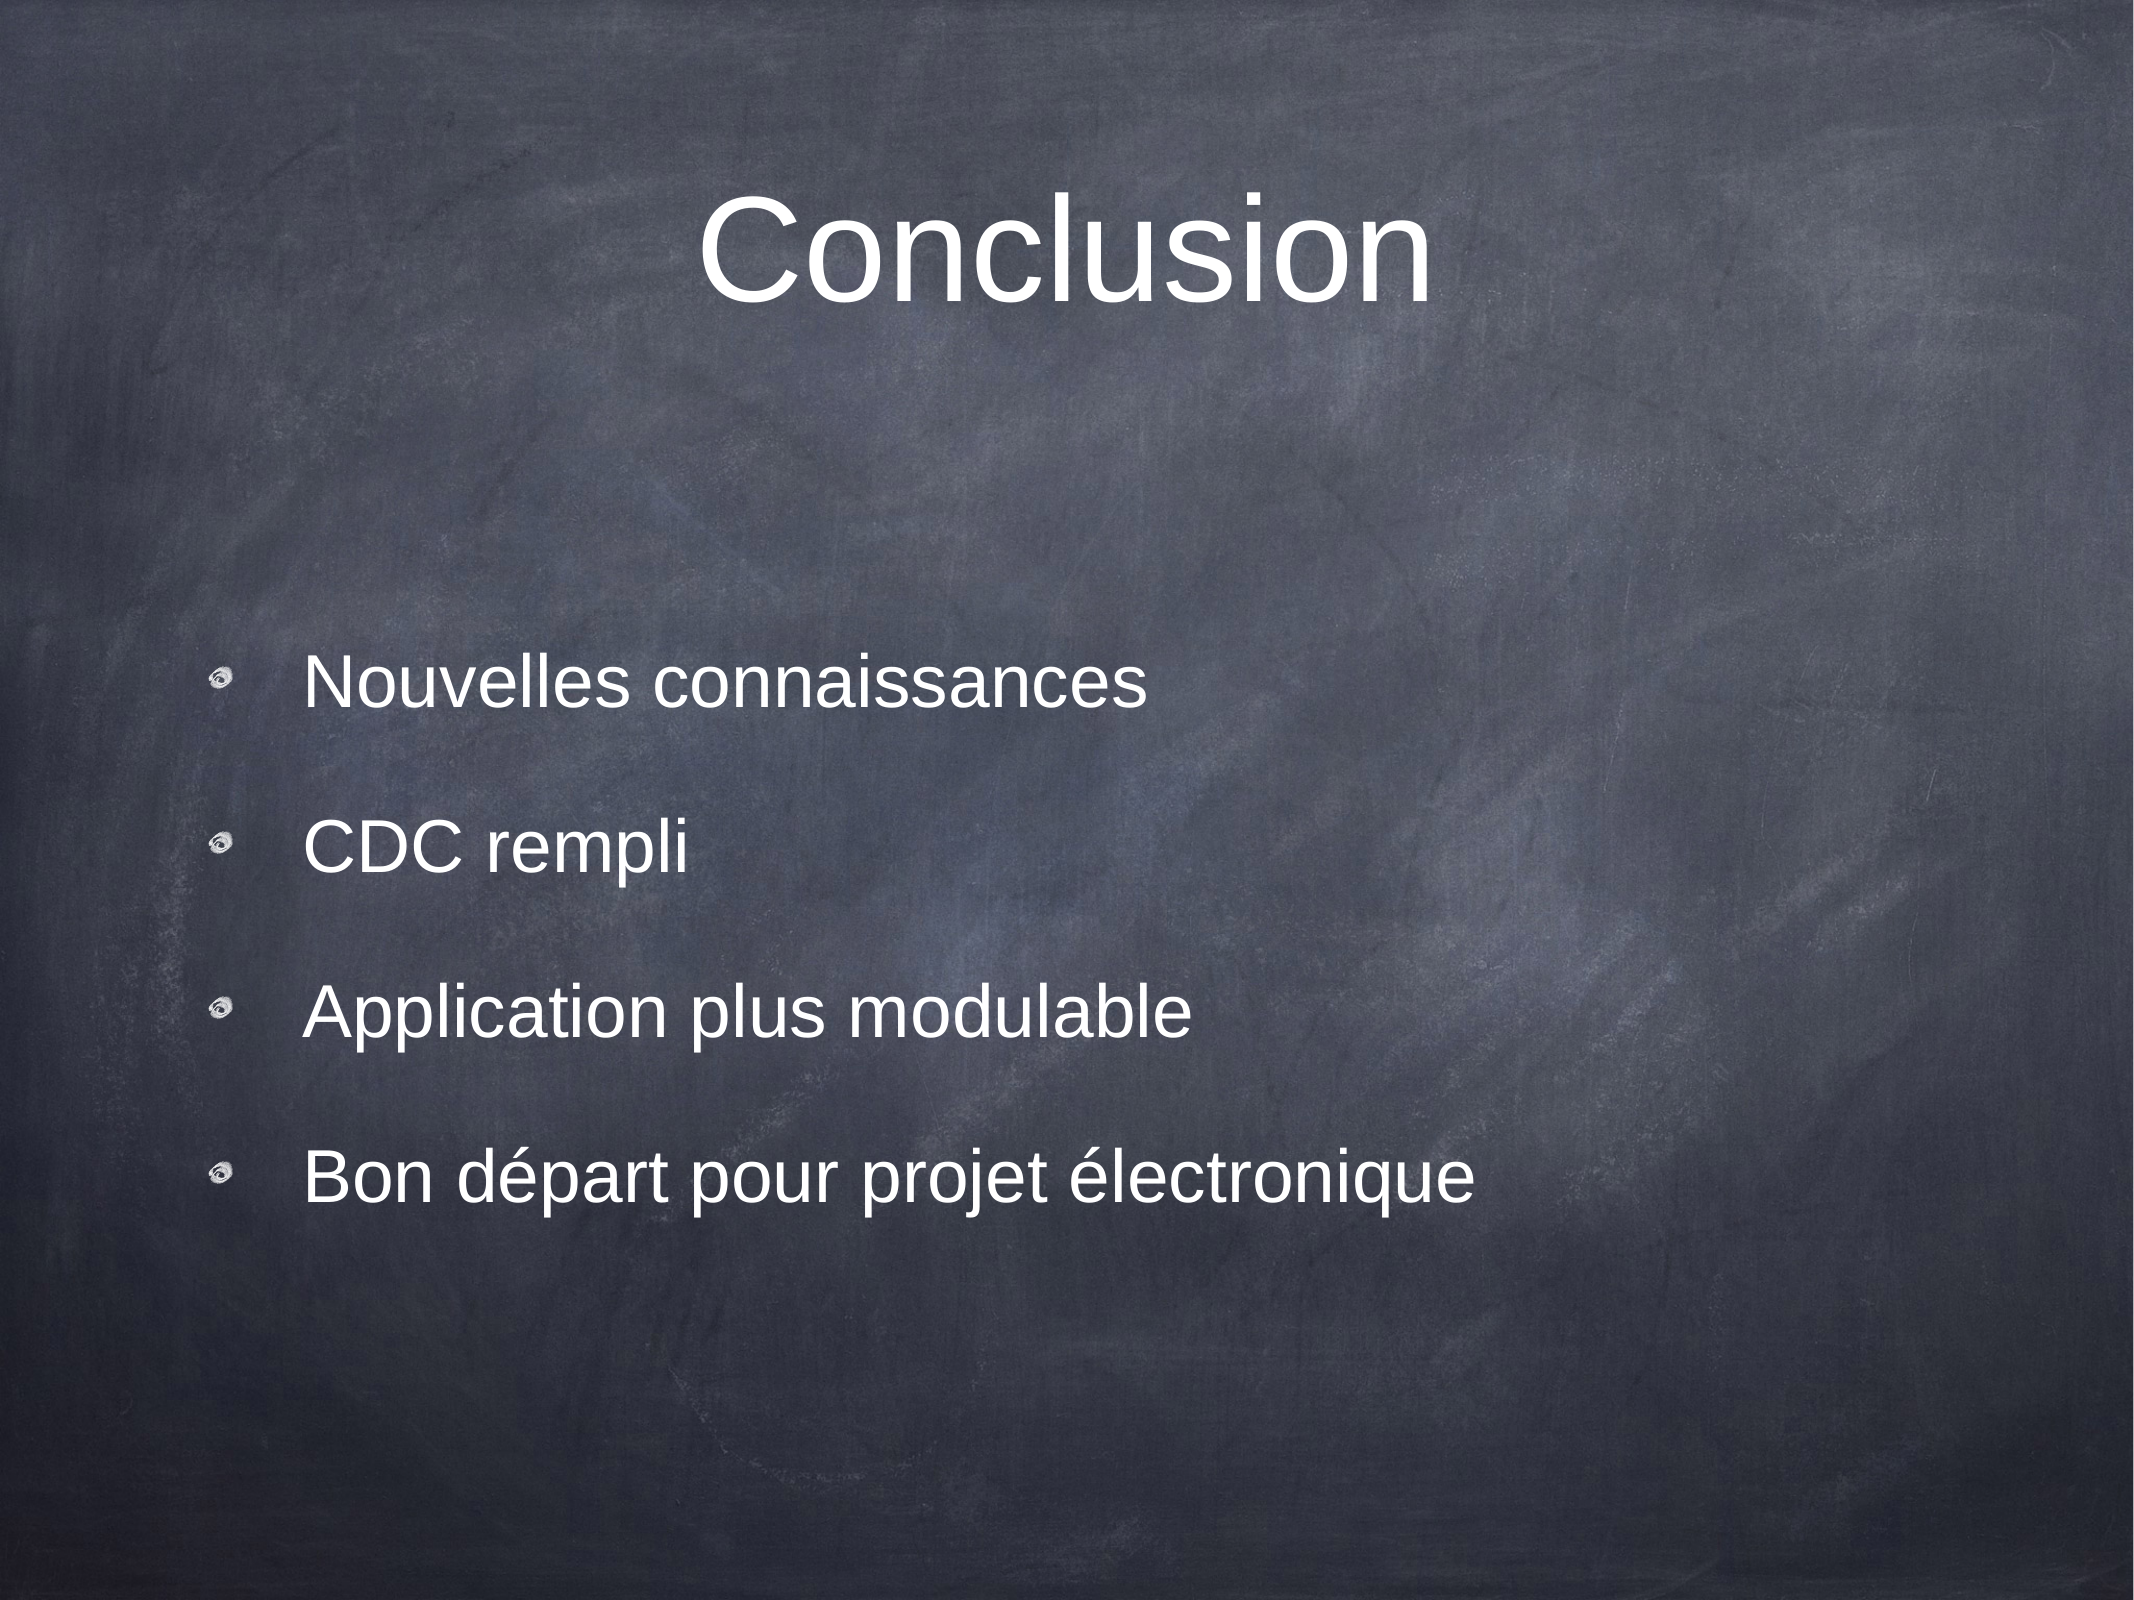

# Conclusion
Nouvelles connaissances
CDC rempli
Application plus modulable
Bon départ pour projet électronique
16